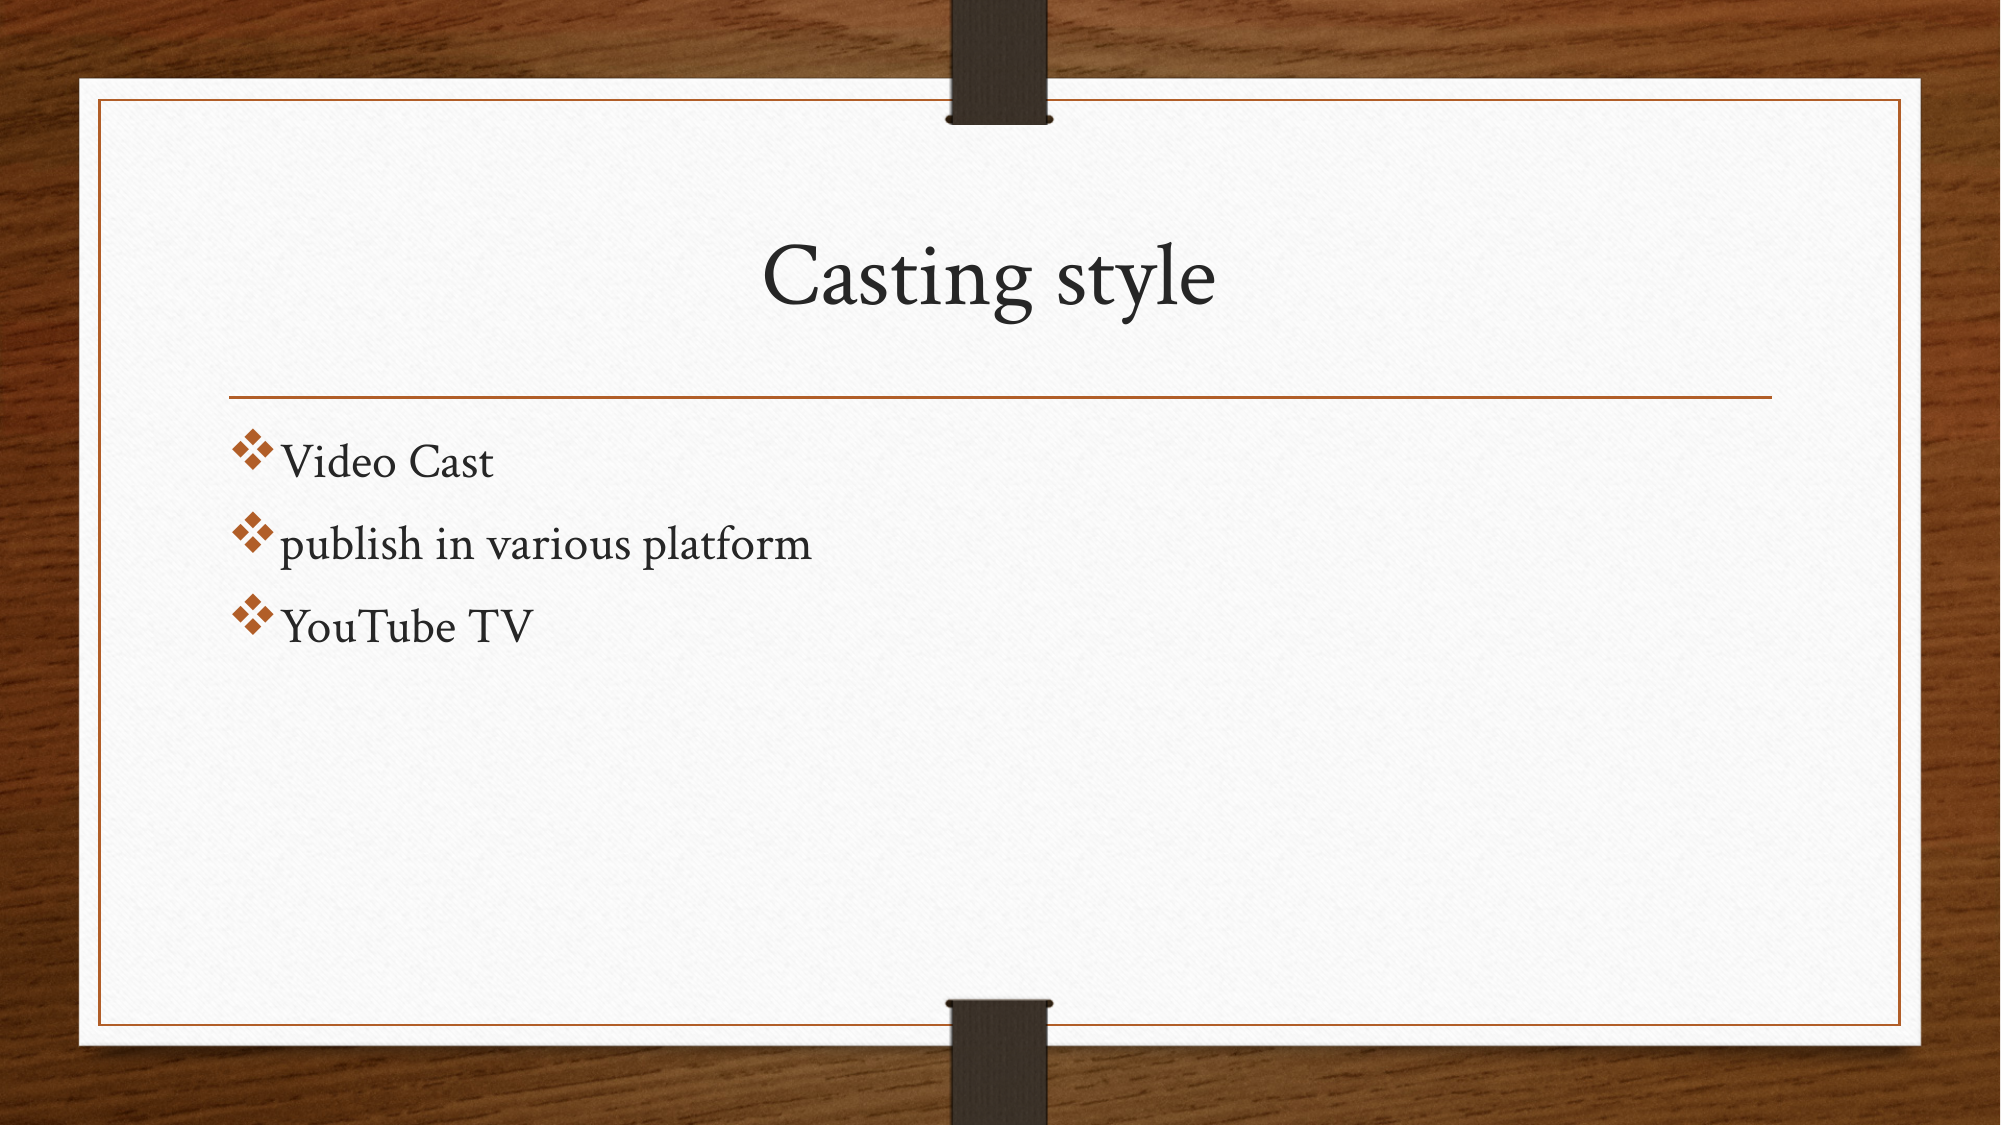

# Casting style
Video Cast
publish in various platform
YouTube TV